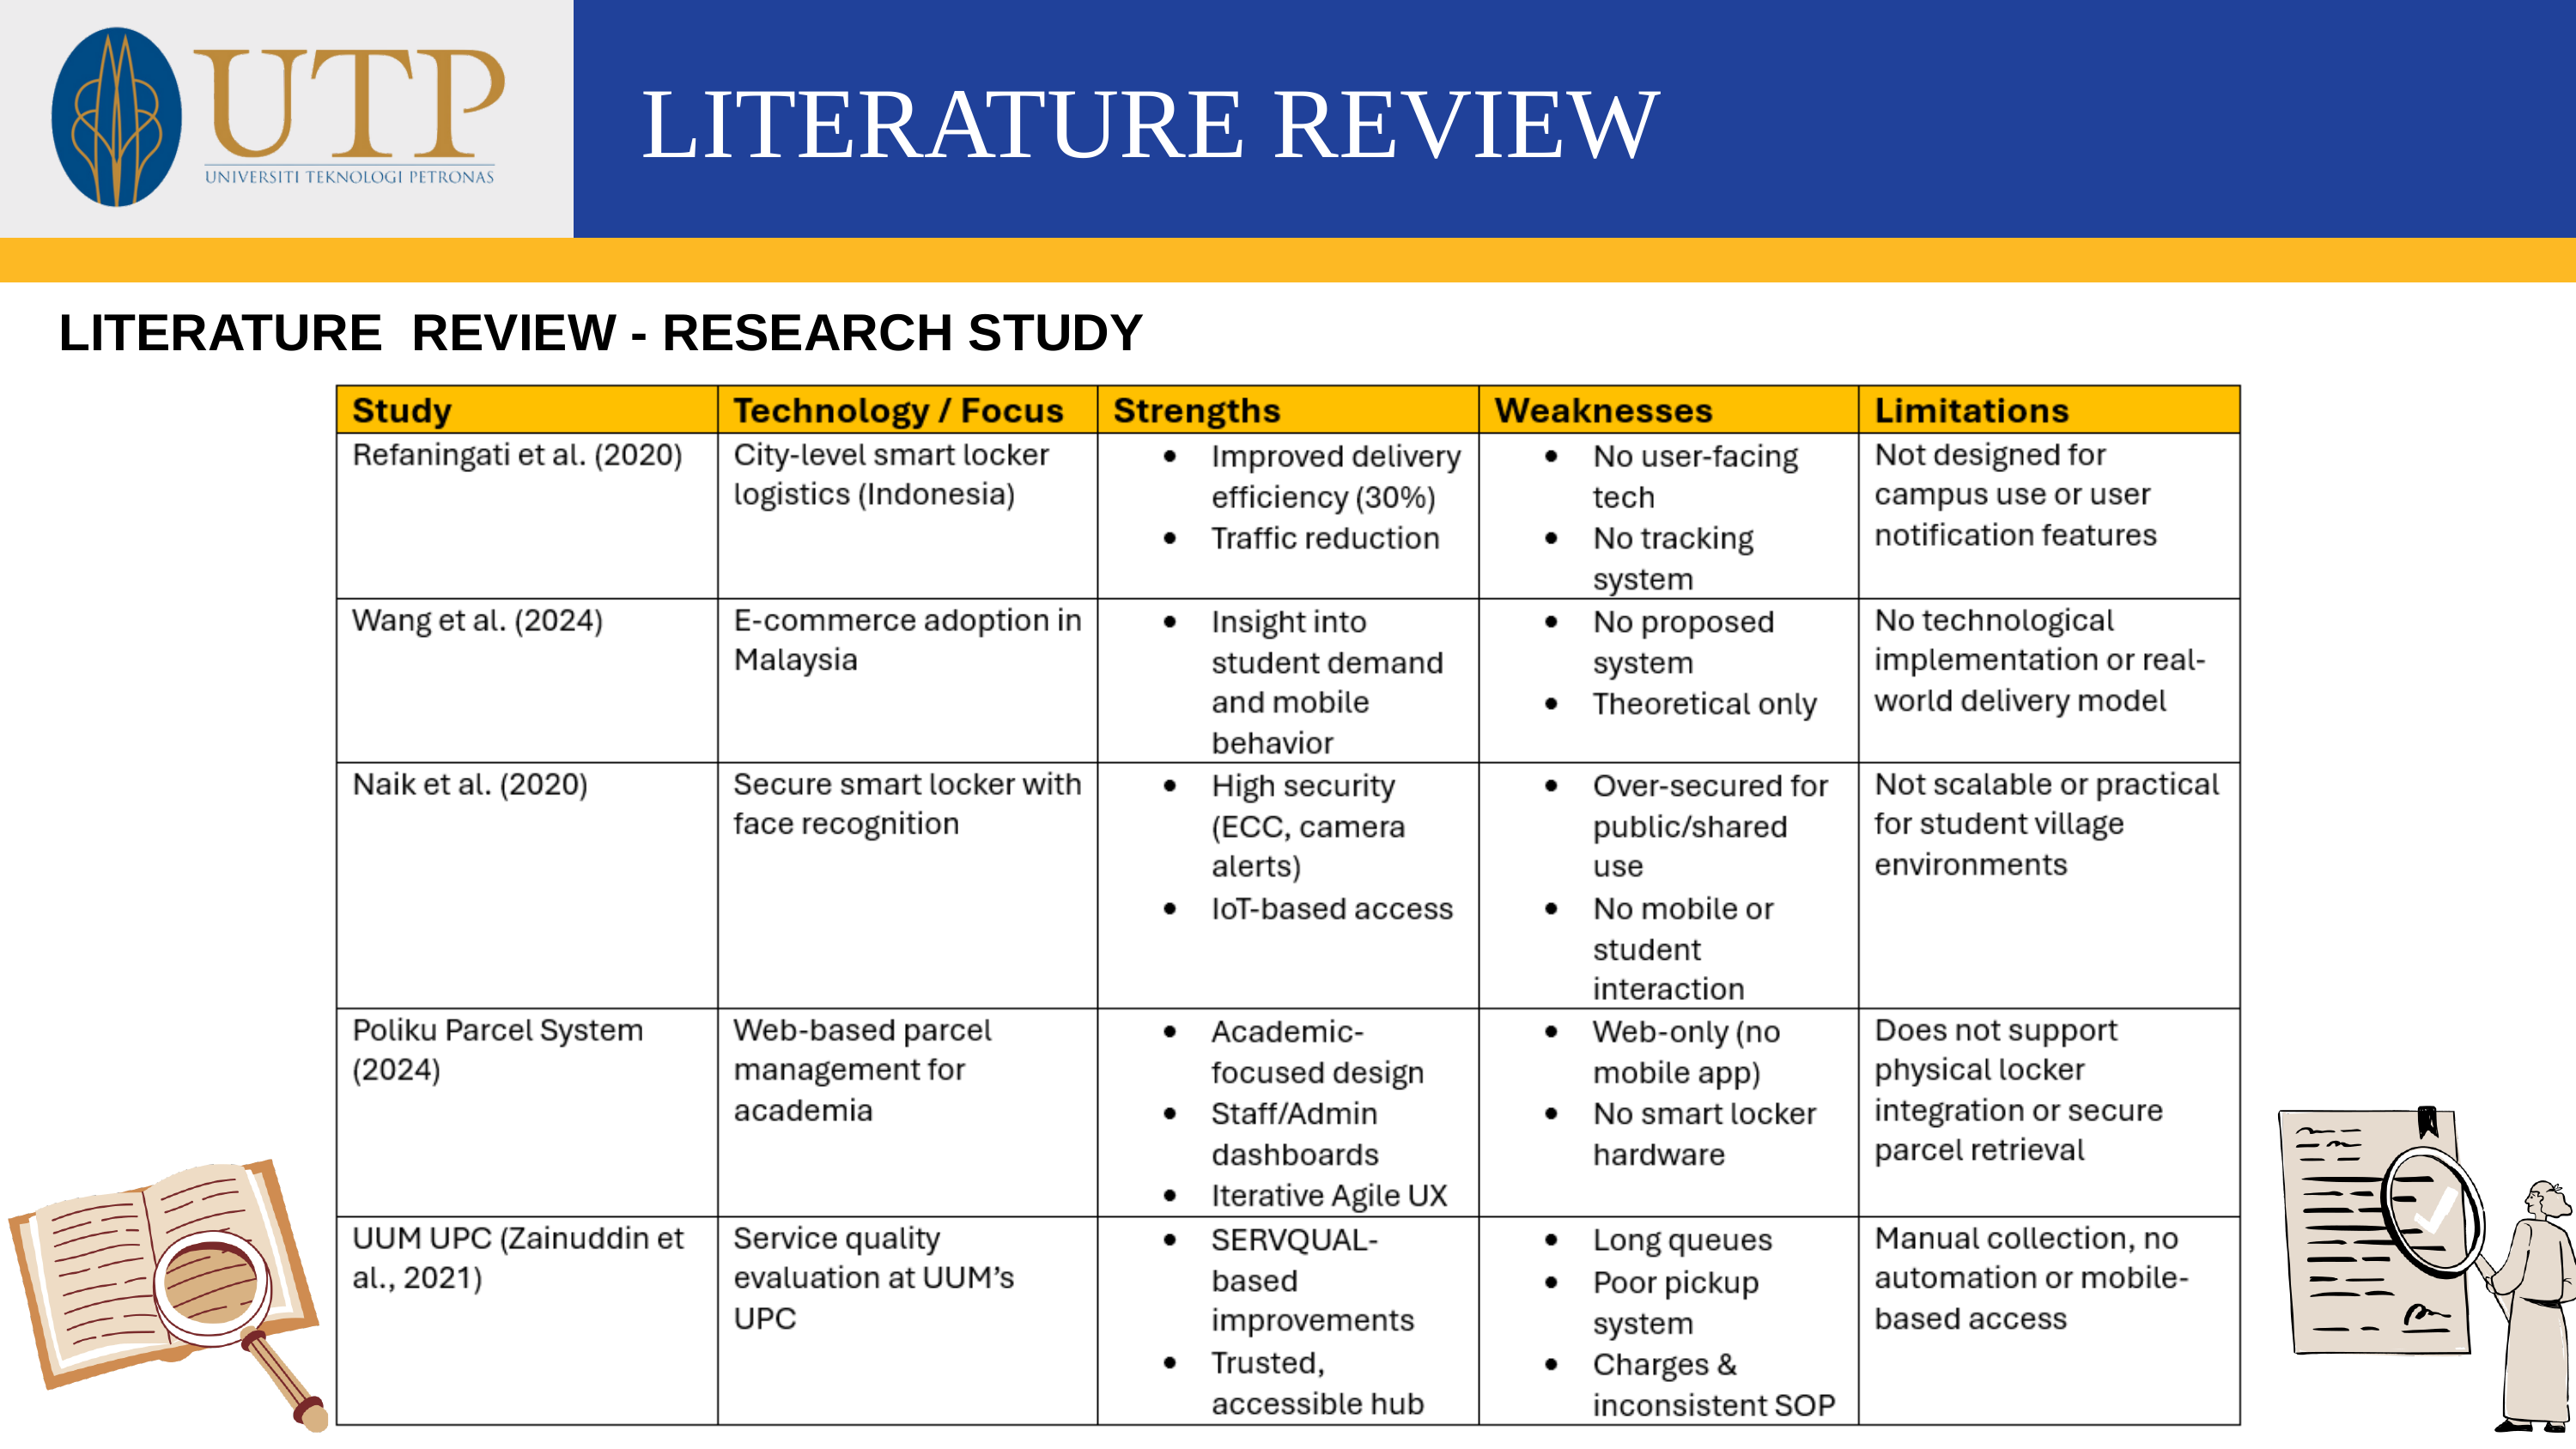

LITERATURE REVIEW

LITERATURE  REVIEW - RESEARCH STUDY